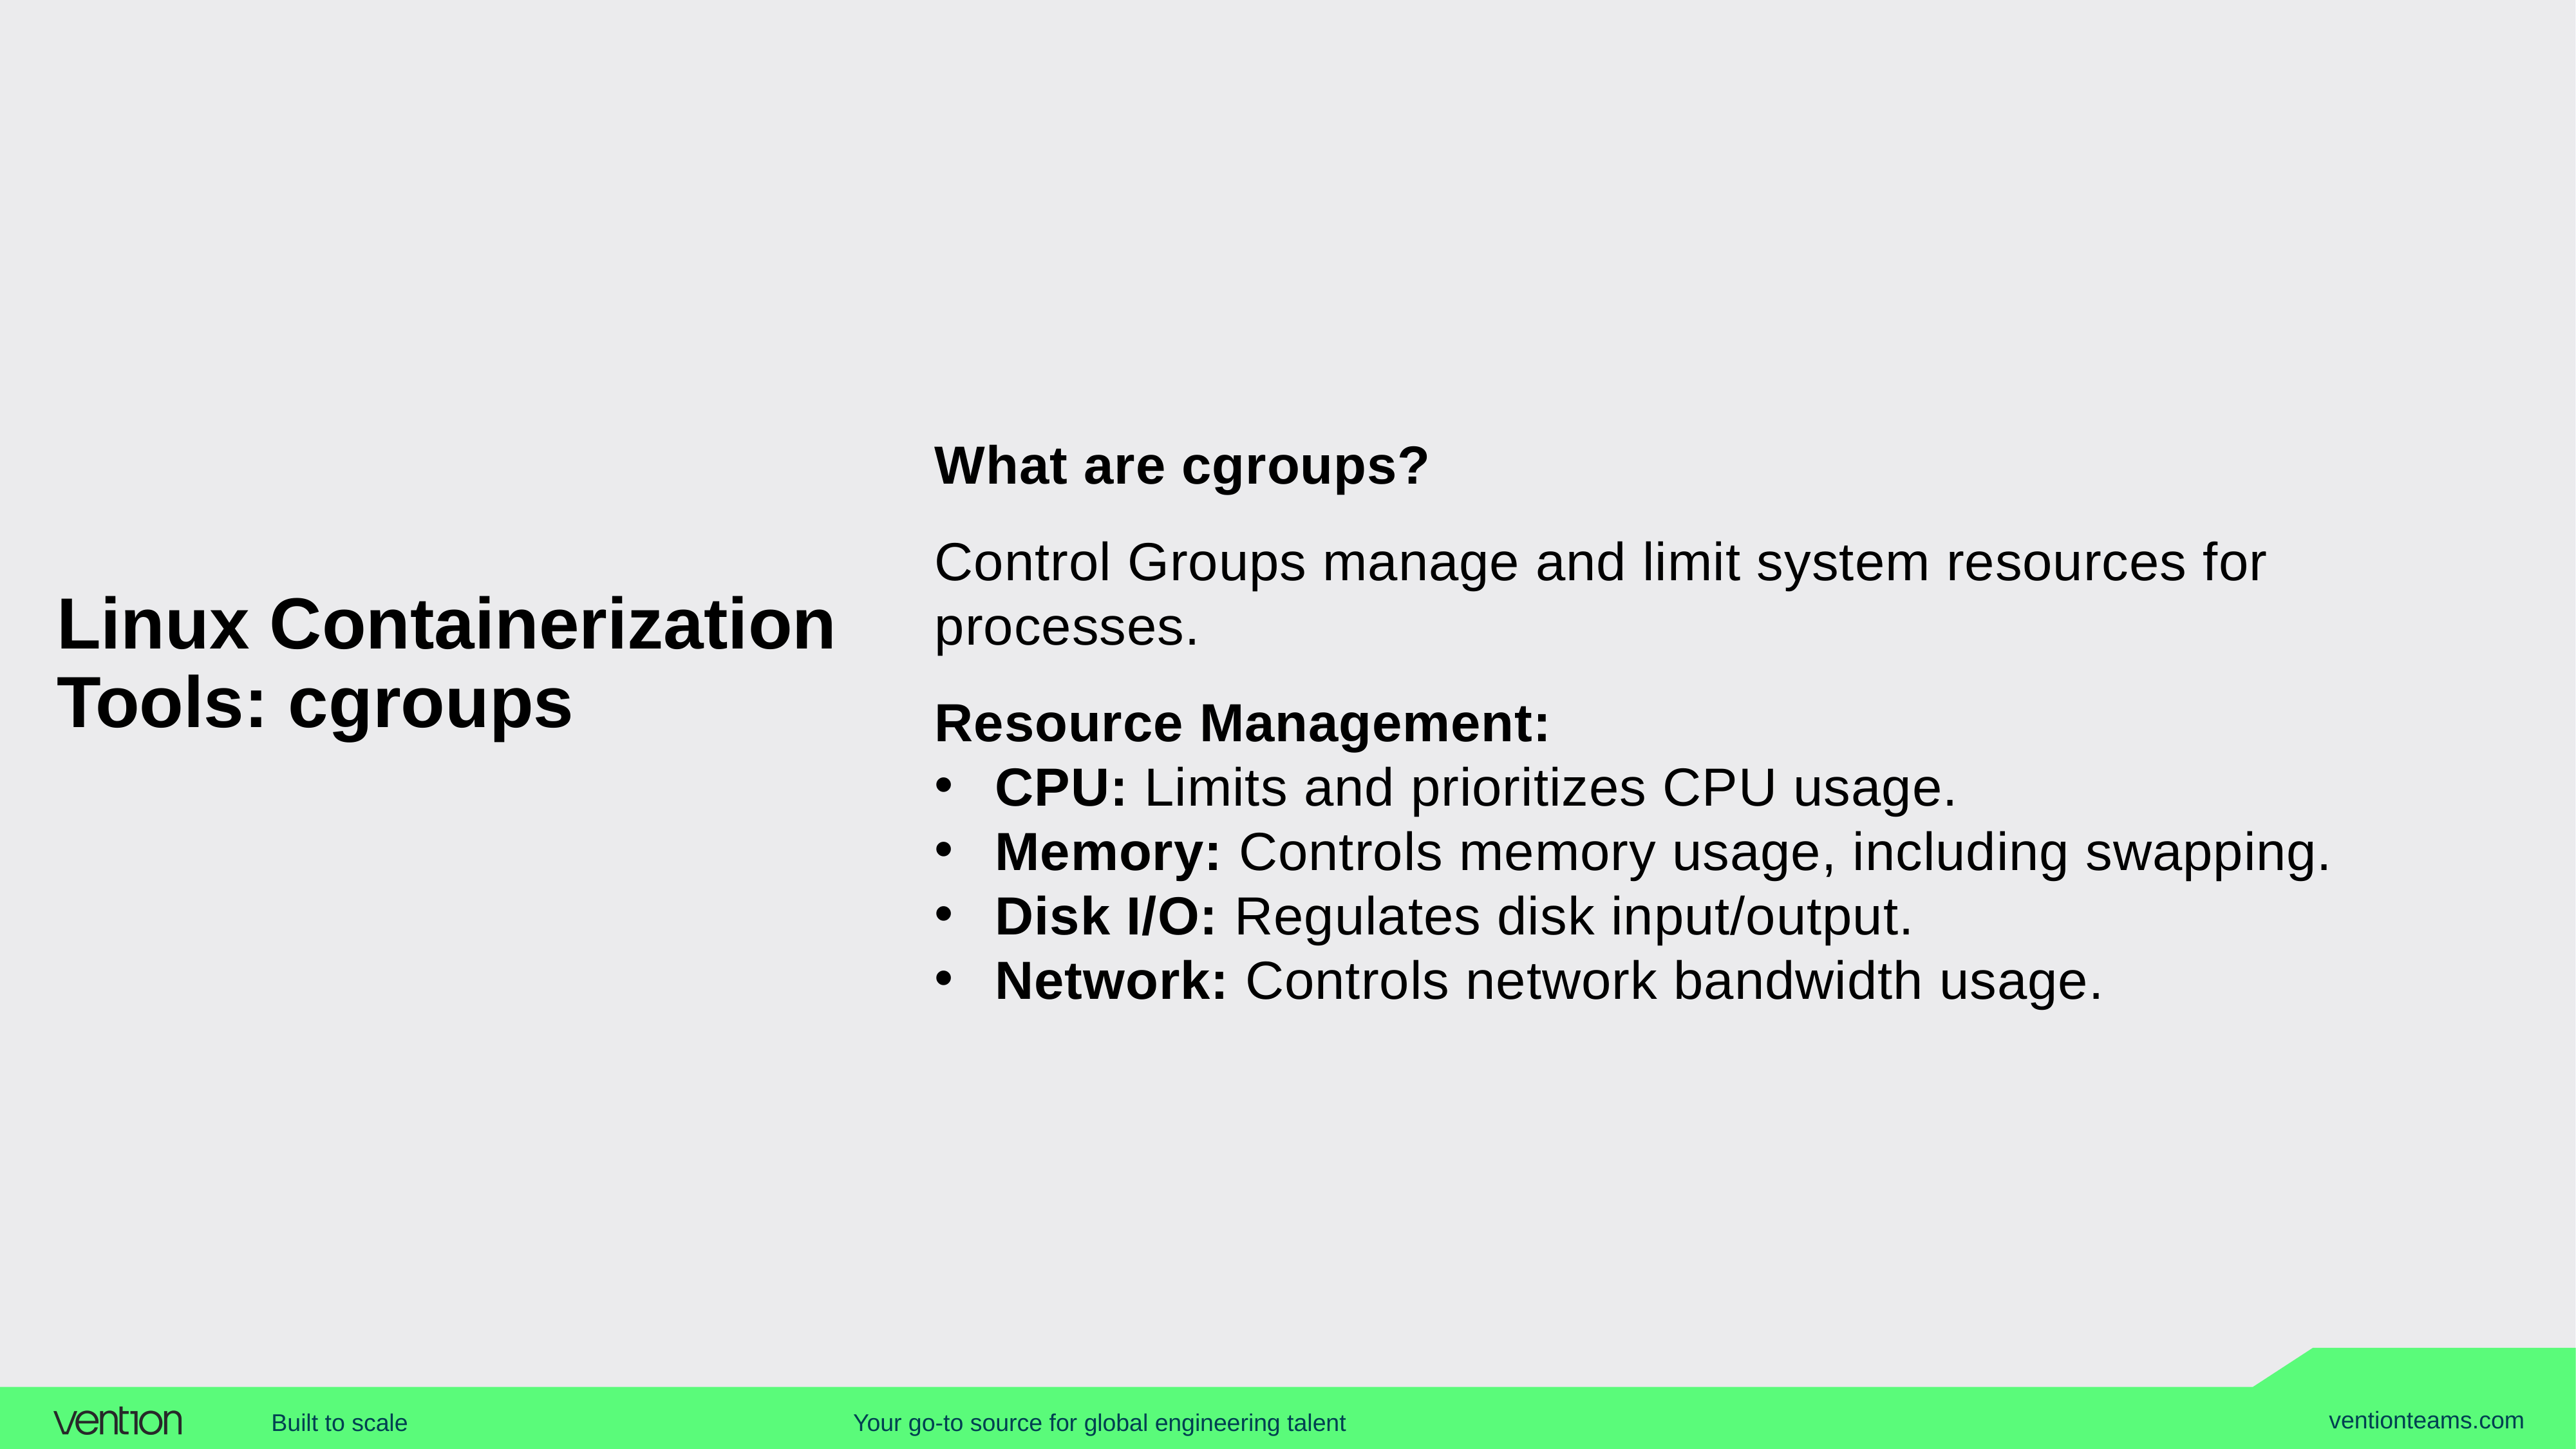

What are cgroups?
Control Groups manage and limit system resources for processes.
Resource Management:
CPU: Limits and prioritizes CPU usage.
Memory: Controls memory usage, including swapping.
Disk I/O: Regulates disk input/output.
Network: Controls network bandwidth usage.

# Linux Containerization Tools: cgroups